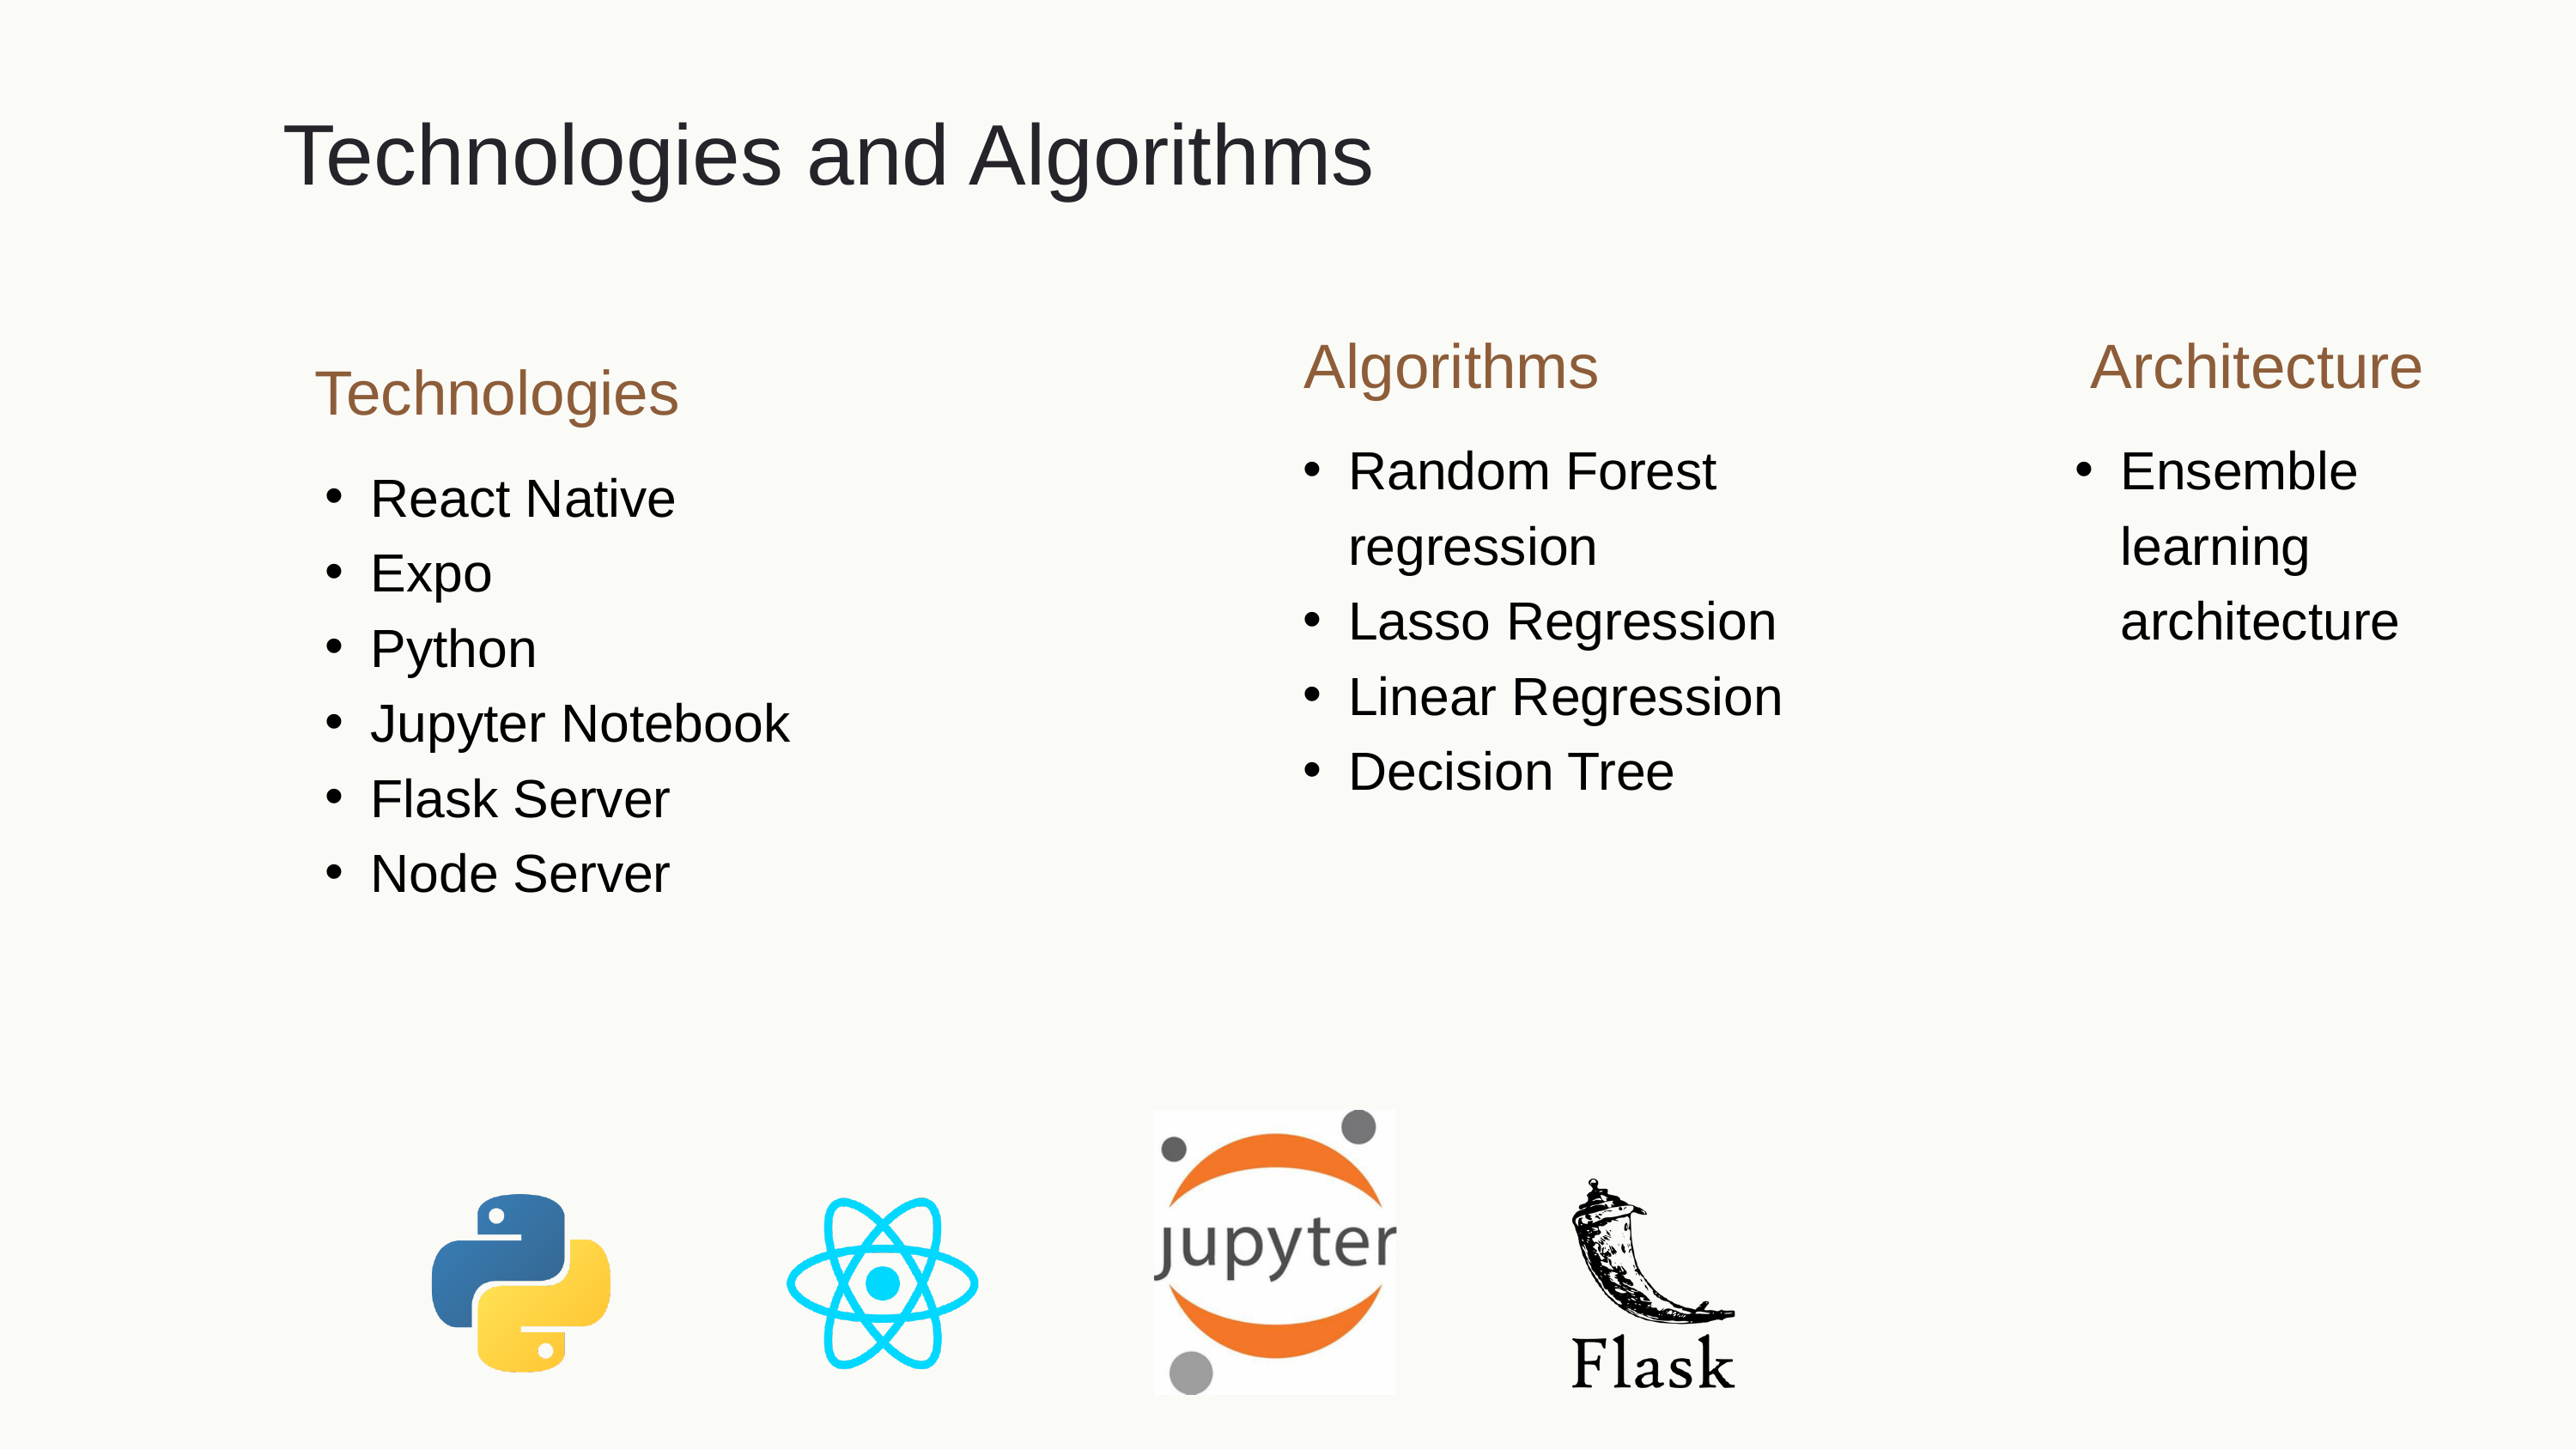

Technologies and Algorithms
Algorithms
Architecture
Technologies
Random Forest regression
Lasso Regression
Linear Regression
Decision Tree

Ensemble learning architecture
React Native
Expo
Python
Jupyter Notebook
Flask Server
Node Server